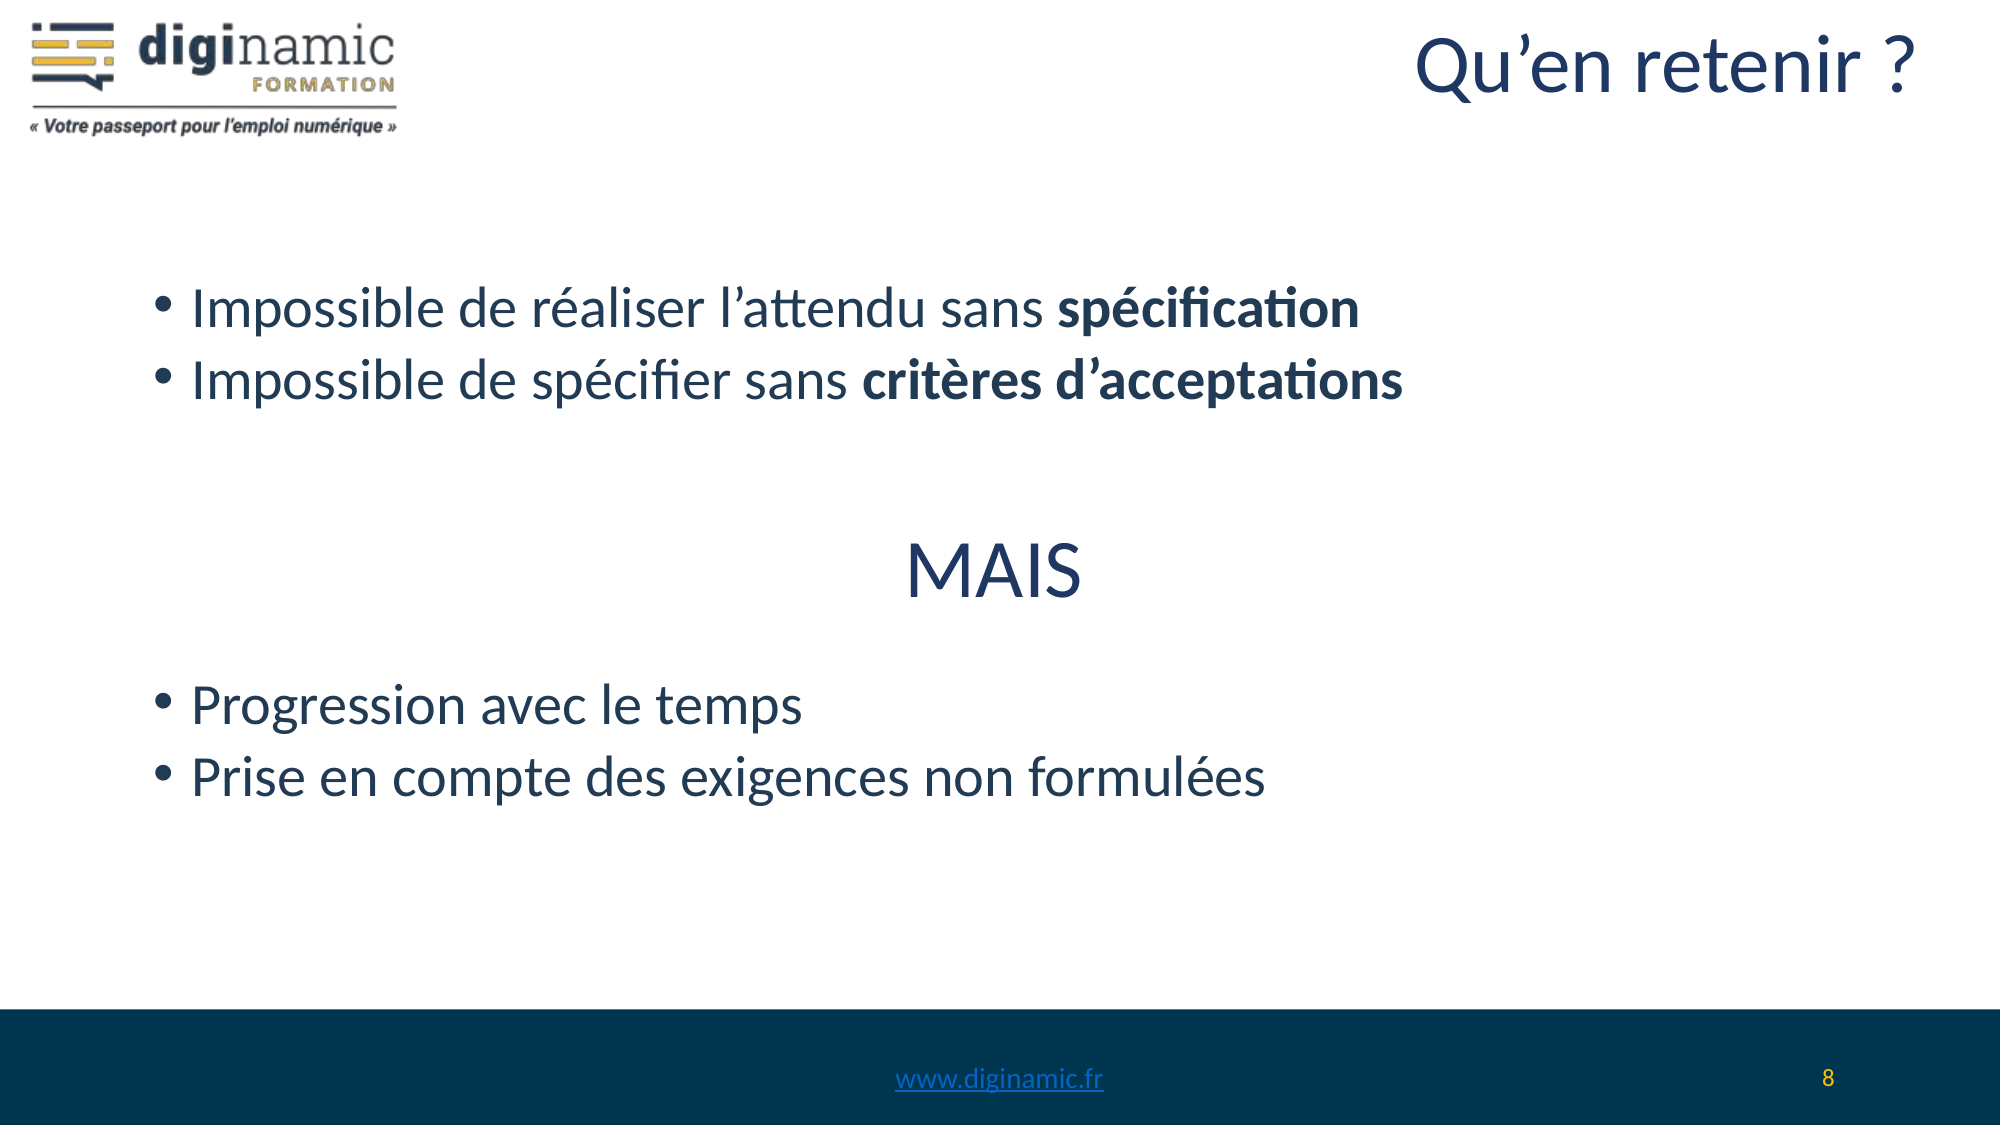

# Qu’en retenir ?
Impossible de réaliser l’attendu sans spécification
Impossible de spécifier sans critères d’acceptations
MAIS
Progression avec le temps
Prise en compte des exigences non formulées
www.diginamic.fr
8